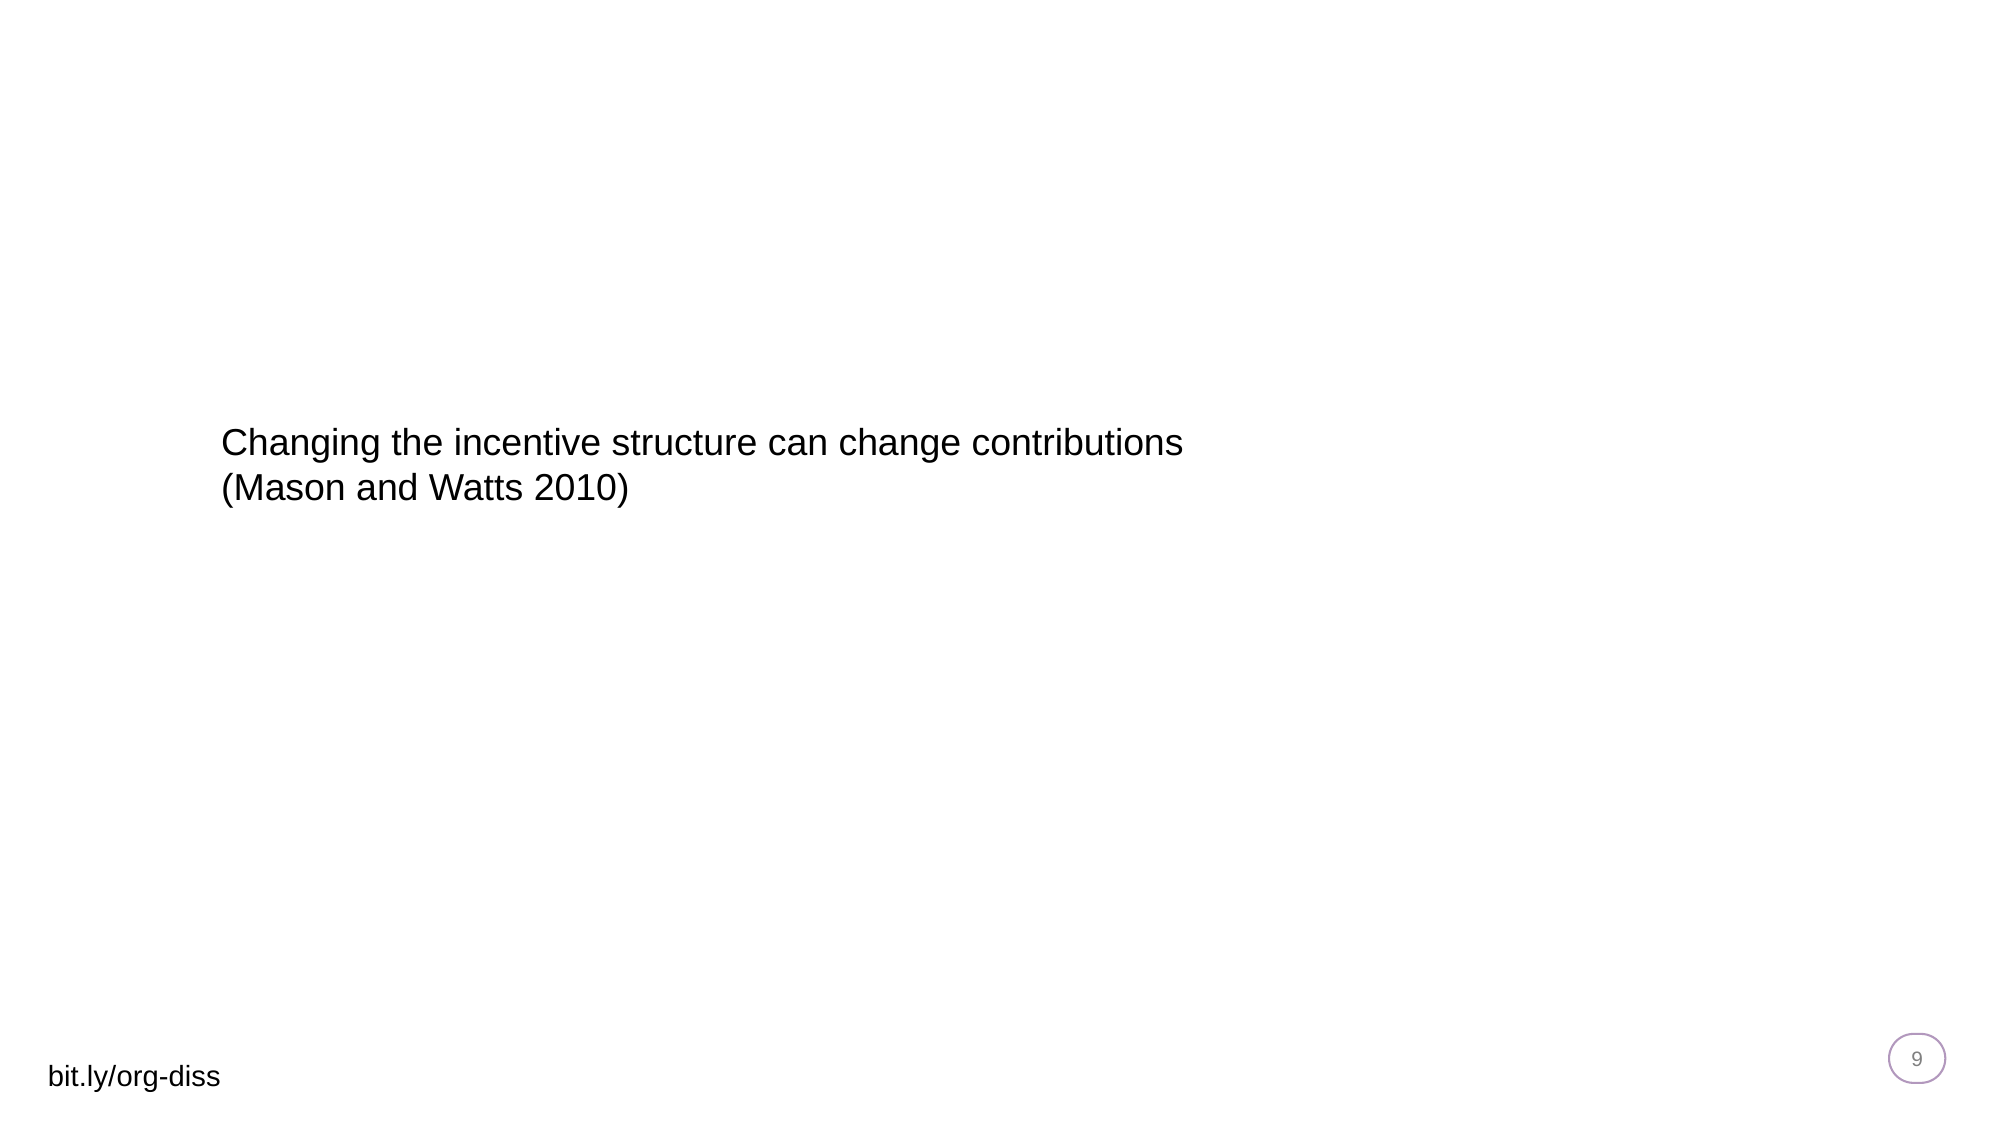

Changing the incentive structure can change contributions (Mason and Watts 2010)

9